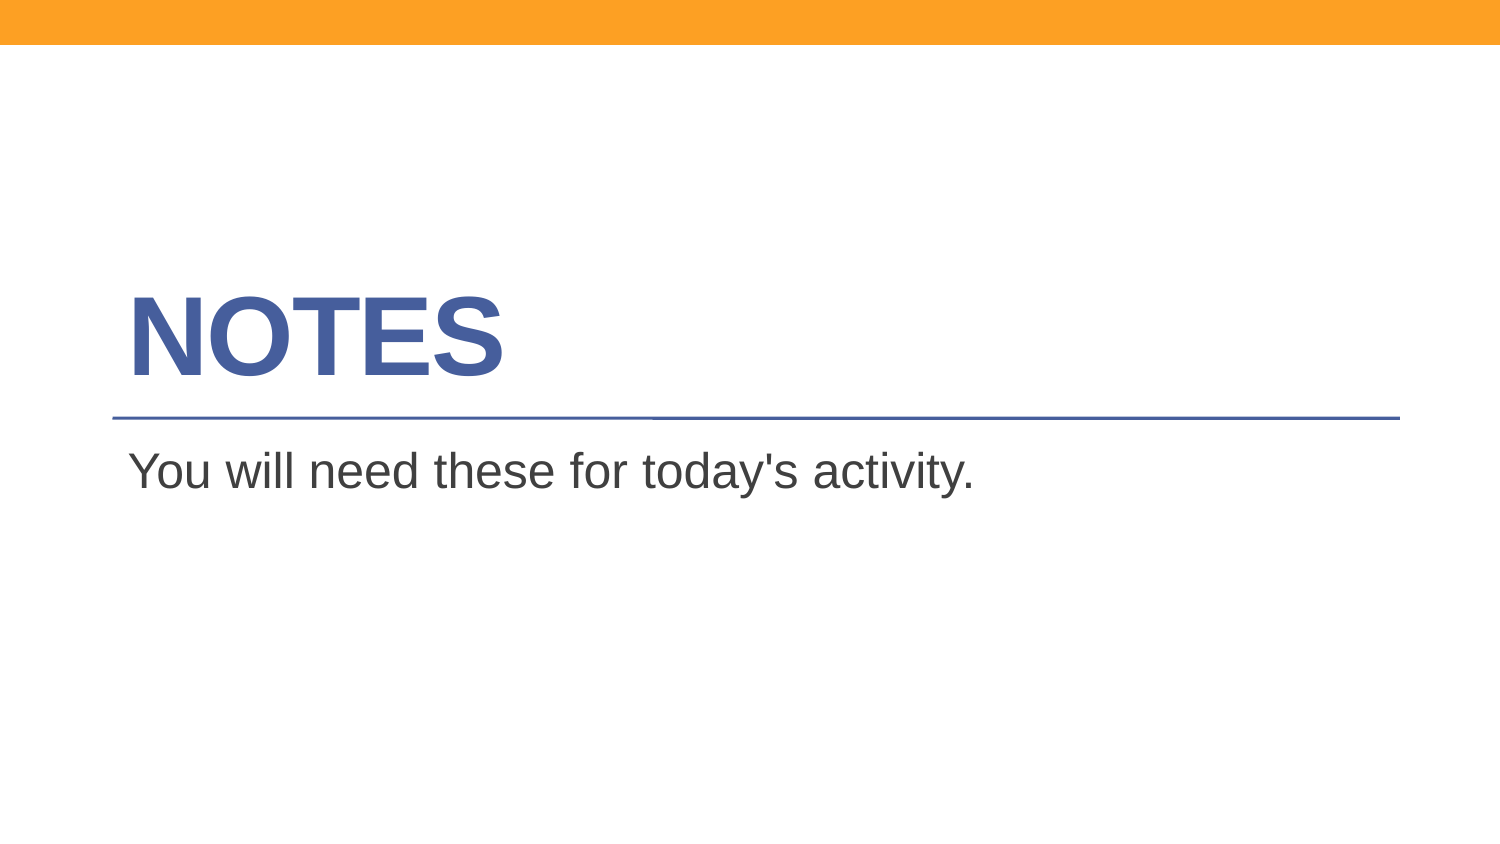

# Notes
You will need these for today's activity.